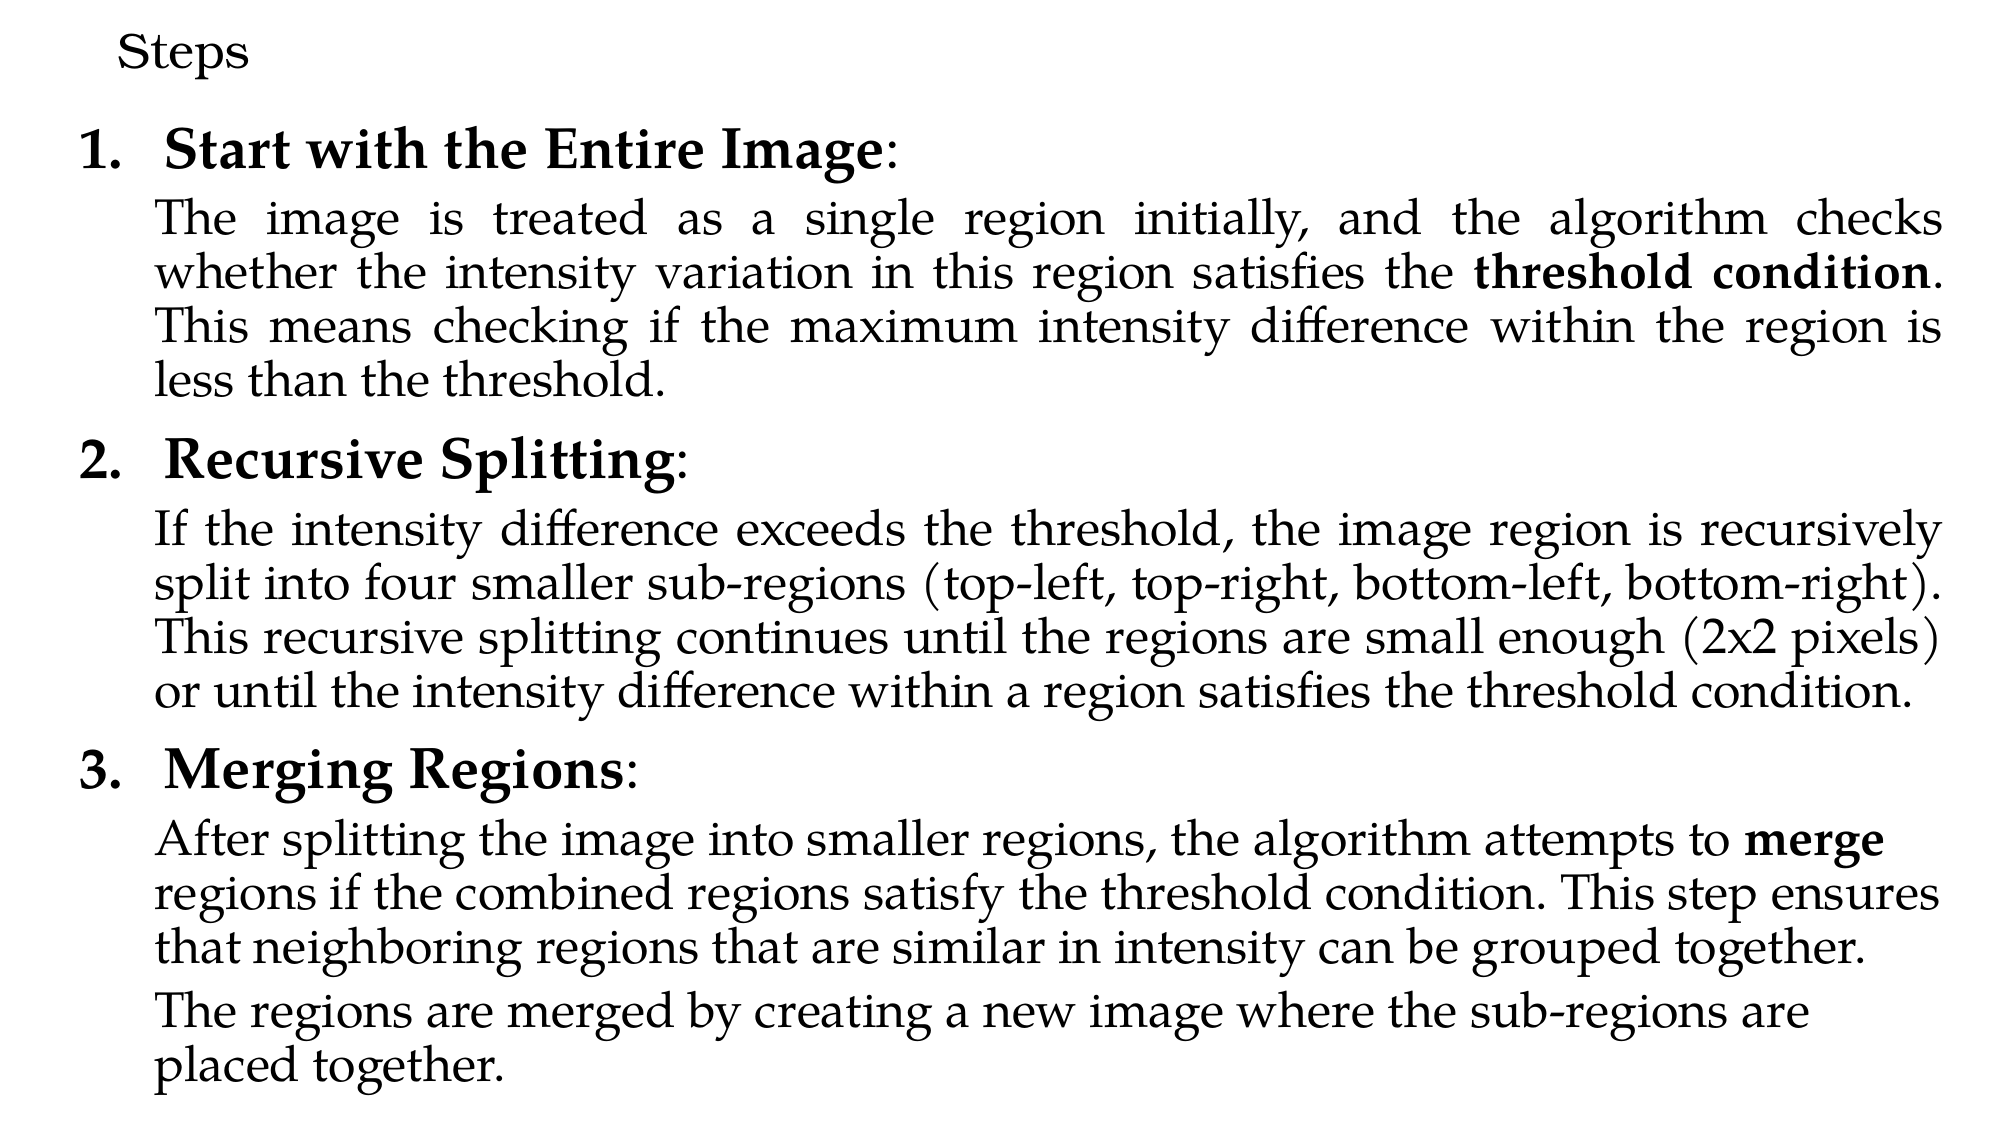

# Steps
Start with the Entire Image:
The image is treated as a single region initially, and the algorithm checks whether the intensity variation in this region satisfies the threshold condition. This means checking if the maximum intensity difference within the region is less than the threshold.
Recursive Splitting:
If the intensity difference exceeds the threshold, the image region is recursively split into four smaller sub-regions (top-left, top-right, bottom-left, bottom-right). This recursive splitting continues until the regions are small enough (2x2 pixels) or until the intensity difference within a region satisfies the threshold condition.
Merging Regions:
After splitting the image into smaller regions, the algorithm attempts to merge regions if the combined regions satisfy the threshold condition. This step ensures that neighboring regions that are similar in intensity can be grouped together.
The regions are merged by creating a new image where the sub-regions are placed together.